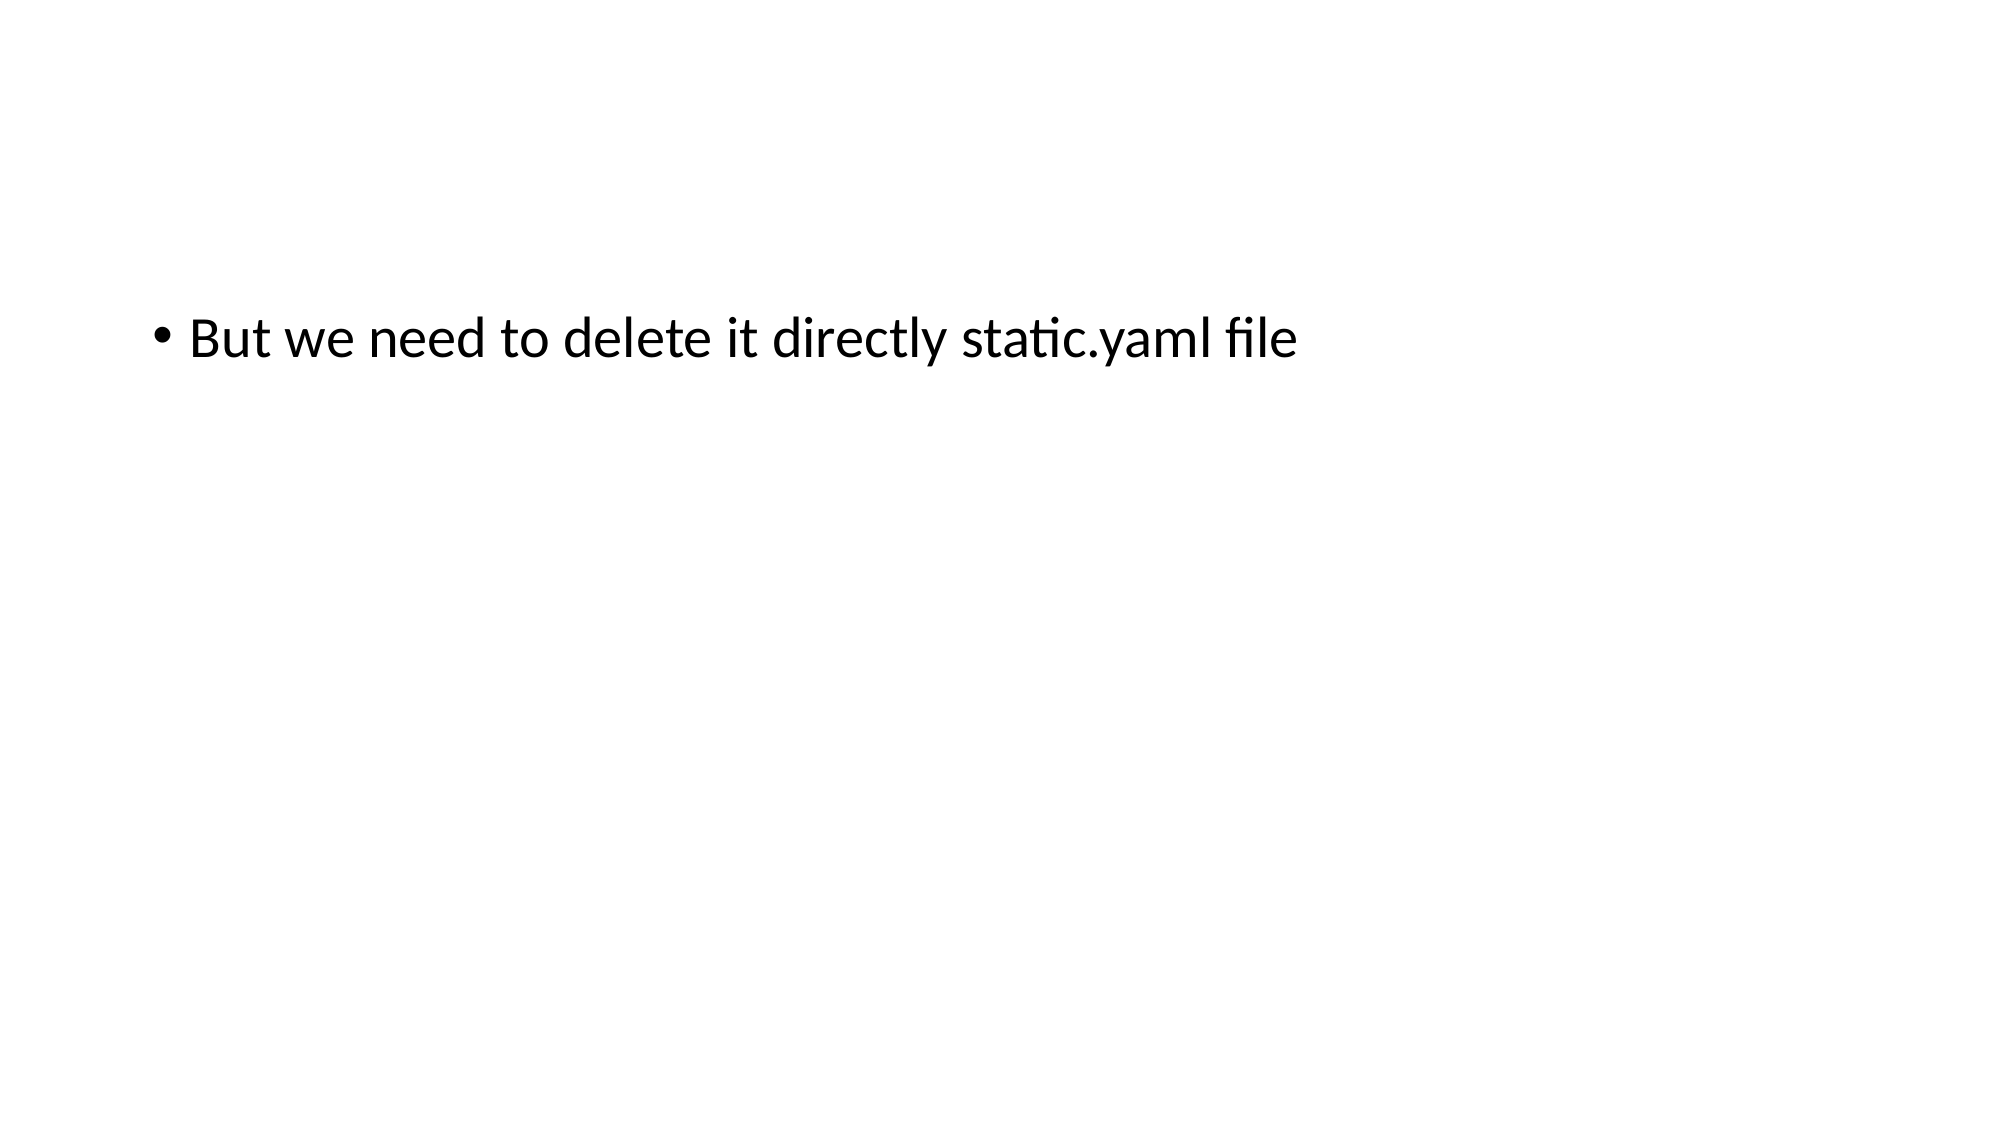

#
But we need to delete it directly static.yaml file